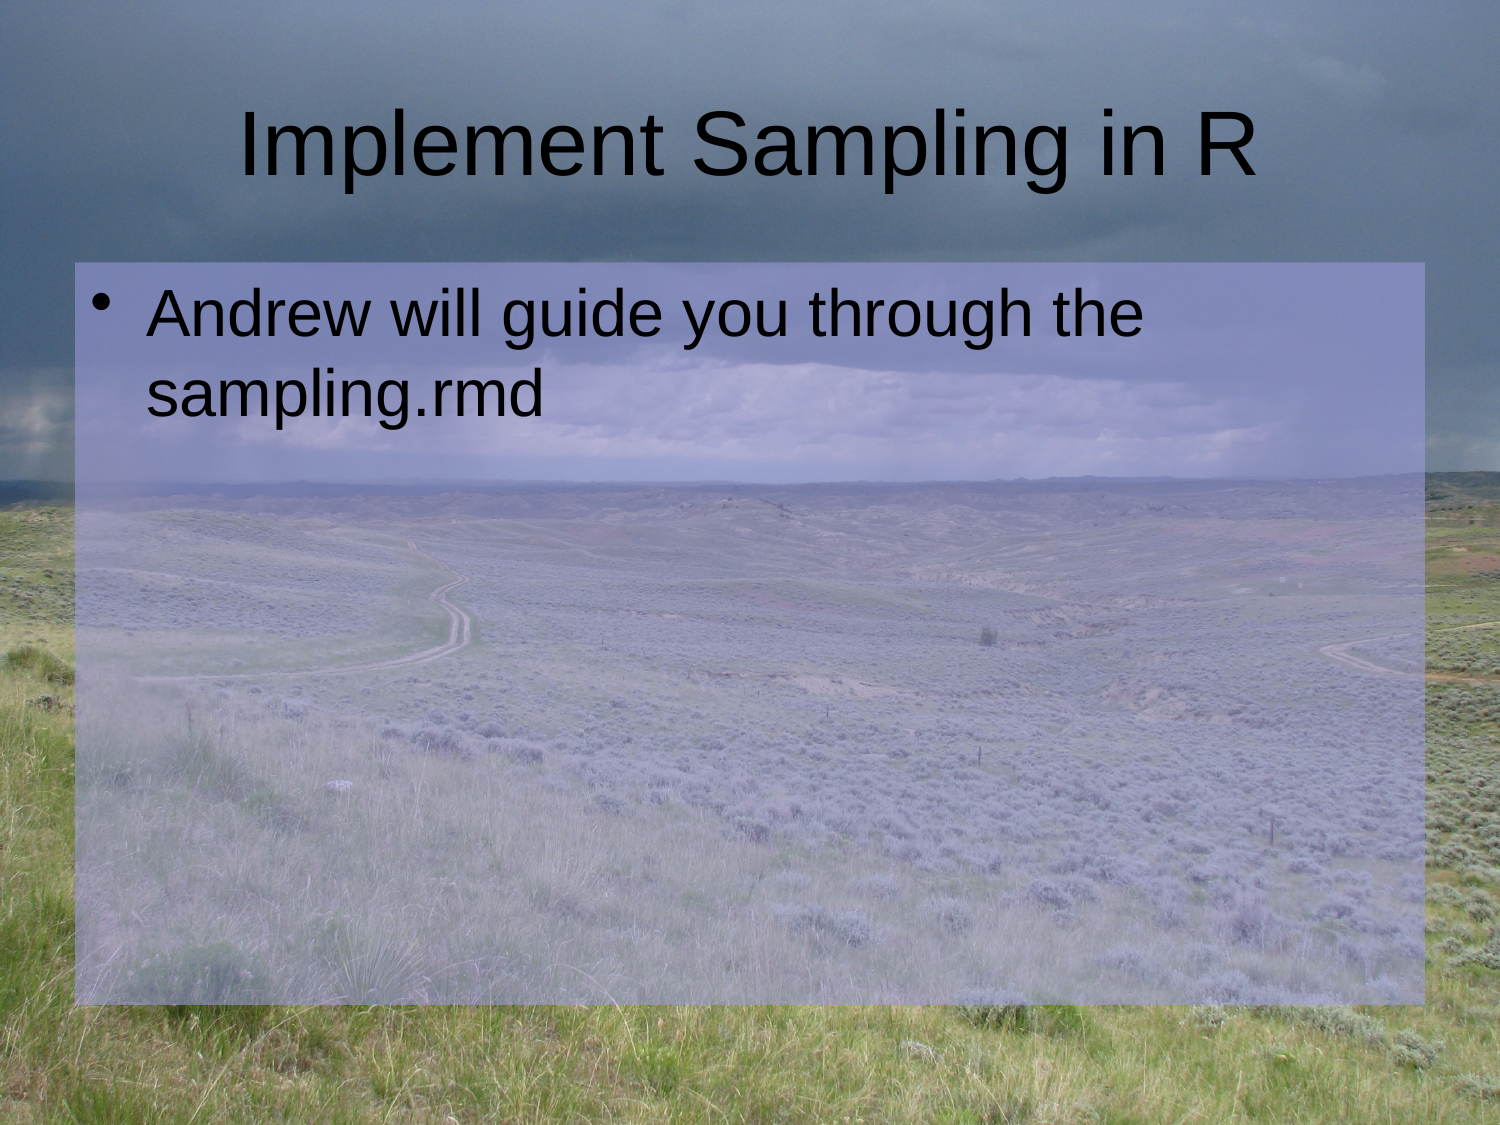

# Implement Sampling in R
Andrew will guide you through the sampling.rmd